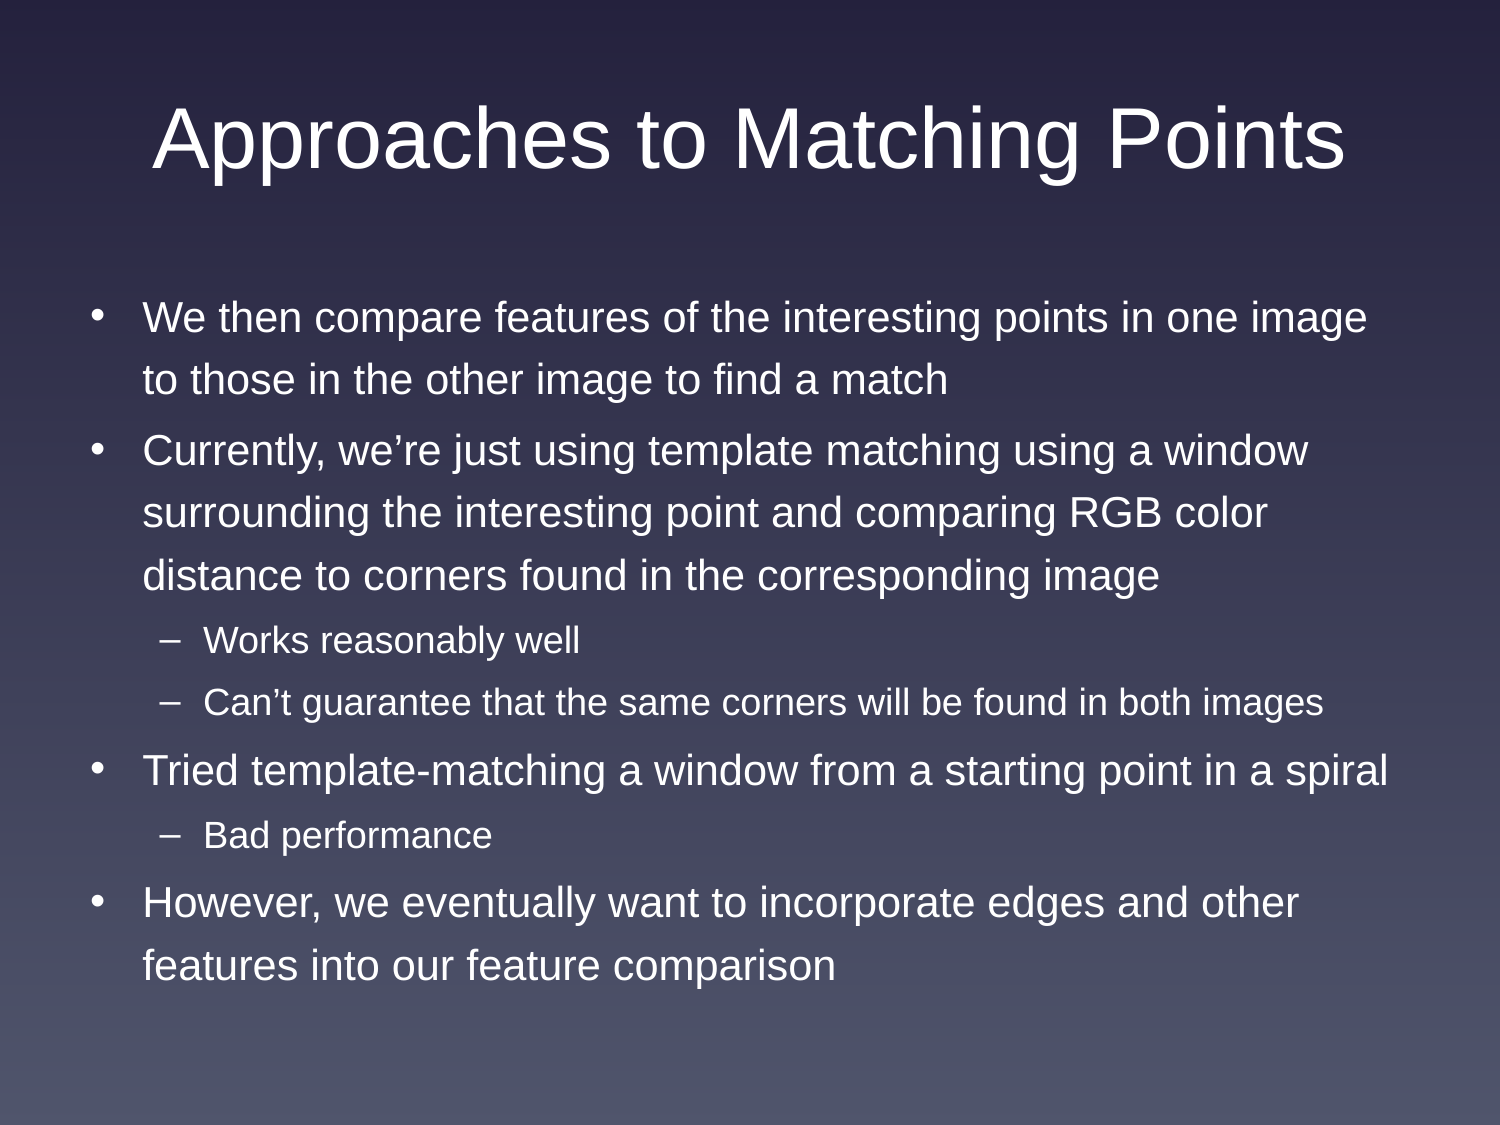

# Approaches to Matching Points
We then compare features of the interesting points in one image to those in the other image to find a match
Currently, we’re just using template matching using a window surrounding the interesting point and comparing RGB color distance to corners found in the corresponding image
Works reasonably well
Can’t guarantee that the same corners will be found in both images
Tried template-matching a window from a starting point in a spiral
Bad performance
However, we eventually want to incorporate edges and other features into our feature comparison